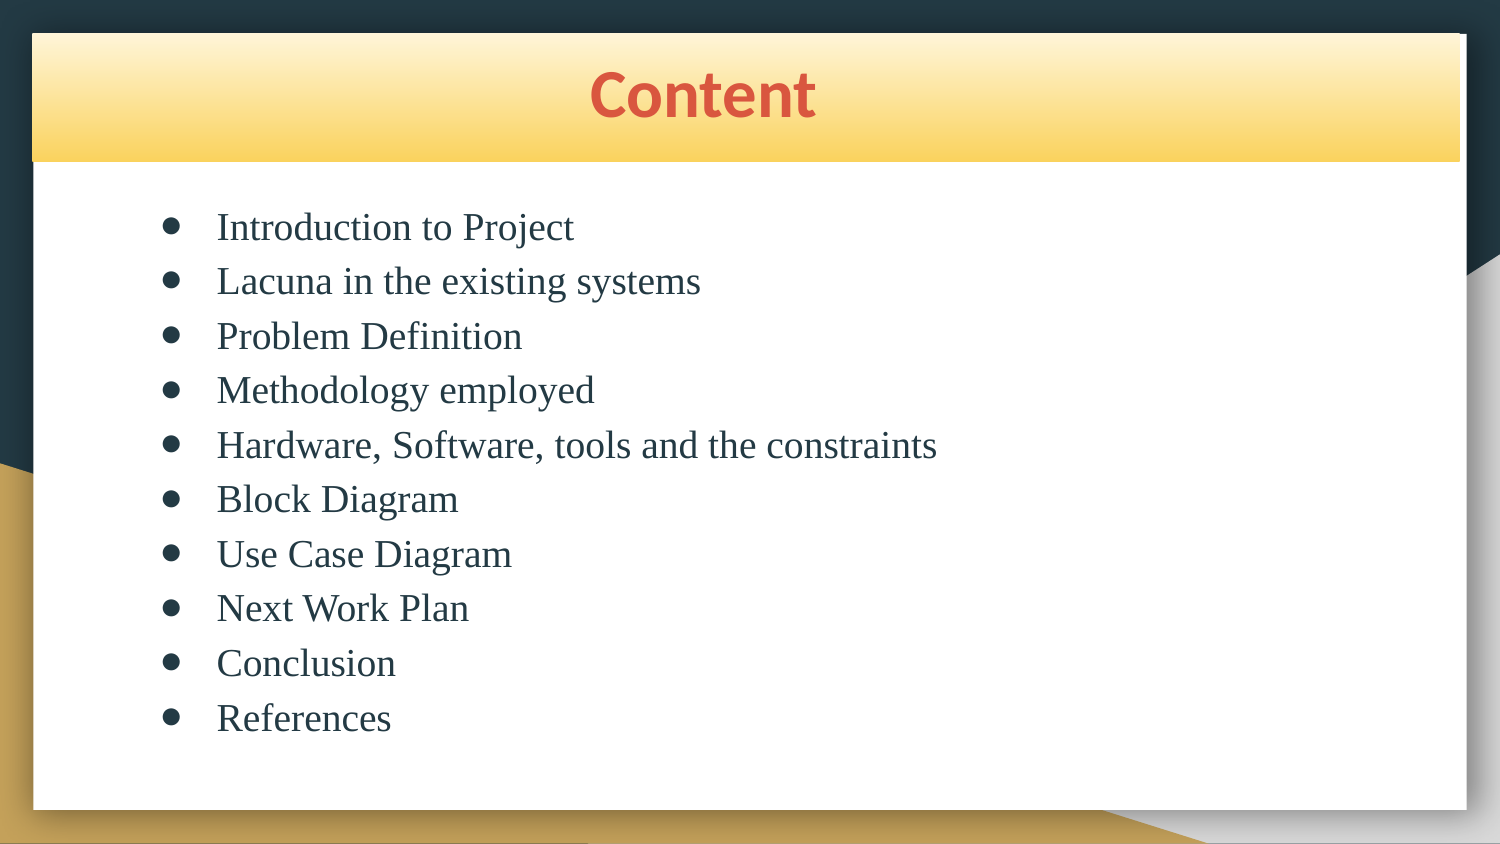

# Content
Introduction to Project
Lacuna in the existing systems
Problem Definition
Methodology employed
Hardware, Software, tools and the constraints
Block Diagram
Use Case Diagram
Next Work Plan
Conclusion
References